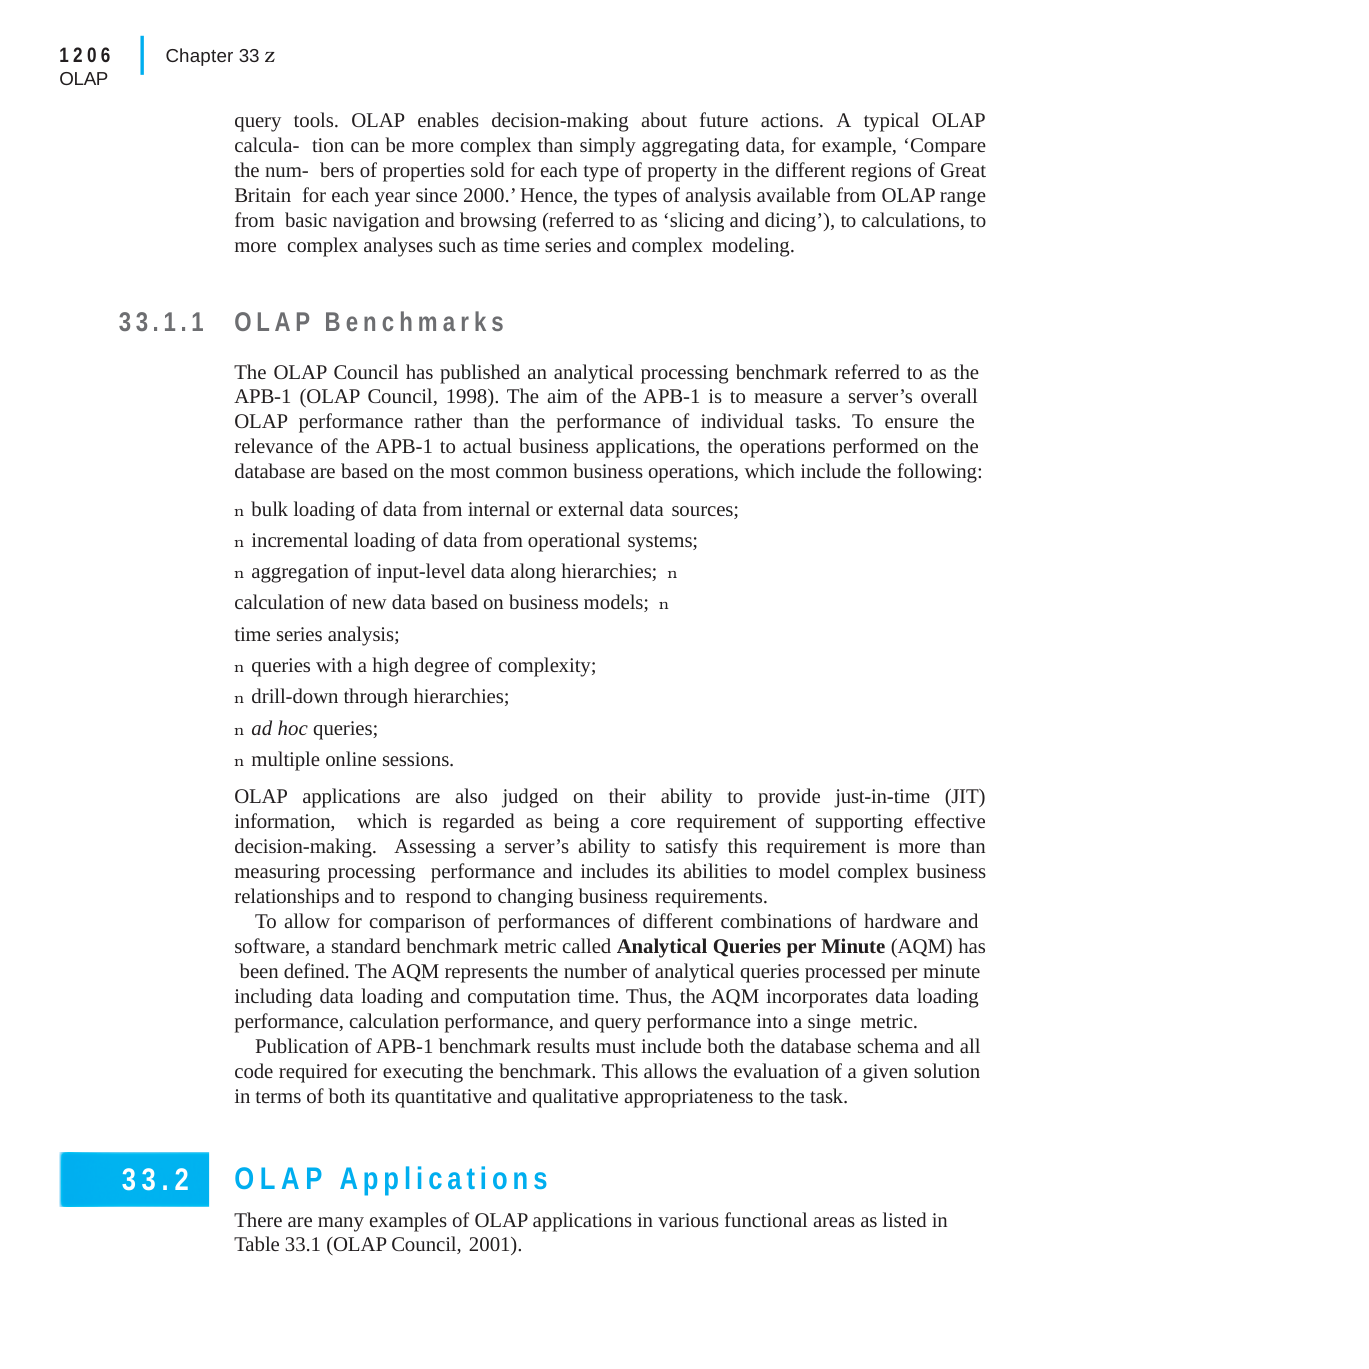

|
1206	Chapter 33 z OLAP
query tools. OLAP enables decision-making about future actions. A typical OLAP calcula-  tion can be more complex than simply aggregating data, for example, ‘Compare the num-  bers of properties sold for each type of property in the different regions of Great Britain  for each year since 2000.’ Hence, the types of analysis available from OLAP range from  basic navigation and browsing (referred to as ‘slicing and dicing’), to calculations, to more  complex analyses such as time series and complex modeling.
OLAP Benchmarks
The OLAP Council has published an analytical processing benchmark referred to as the  APB-1 (OLAP Council, 1998). The aim of the APB-1 is to measure a server’s overall  OLAP performance rather than the performance of individual tasks. To ensure the  relevance of the APB-1 to actual business applications, the operations performed on the  database are based on the most common business operations, which include the following:
n bulk loading of data from internal or external data sources;
n incremental loading of data from operational systems;
n aggregation of input-level data along hierarchies;  n calculation of new data based on business models;  n time series analysis;
n queries with a high degree of complexity;
n drill-down through hierarchies;
n ad hoc queries;
n multiple online sessions.
OLAP applications are also judged on their ability to provide just-in-time (JIT) information,  which is regarded as being a core requirement of supporting effective decision-making.  Assessing a server’s ability to satisfy this requirement is more than measuring processing  performance and includes its abilities to model complex business relationships and to  respond to changing business requirements.
To allow for comparison of performances of different combinations of hardware and  software, a standard benchmark metric called Analytical Queries per Minute (AQM) has  been defined. The AQM represents the number of analytical queries processed per minute  including data loading and computation time. Thus, the AQM incorporates data loading  performance, calculation performance, and query performance into a singe metric.
Publication of APB-1 benchmark results must include both the database schema and all  code required for executing the benchmark. This allows the evaluation of a given solution  in terms of both its quantitative and qualitative appropriateness to the task.
33.1.1
OLAP Applications
There are many examples of OLAP applications in various functional areas as listed in  Table 33.1 (OLAP Council, 2001).

33.2